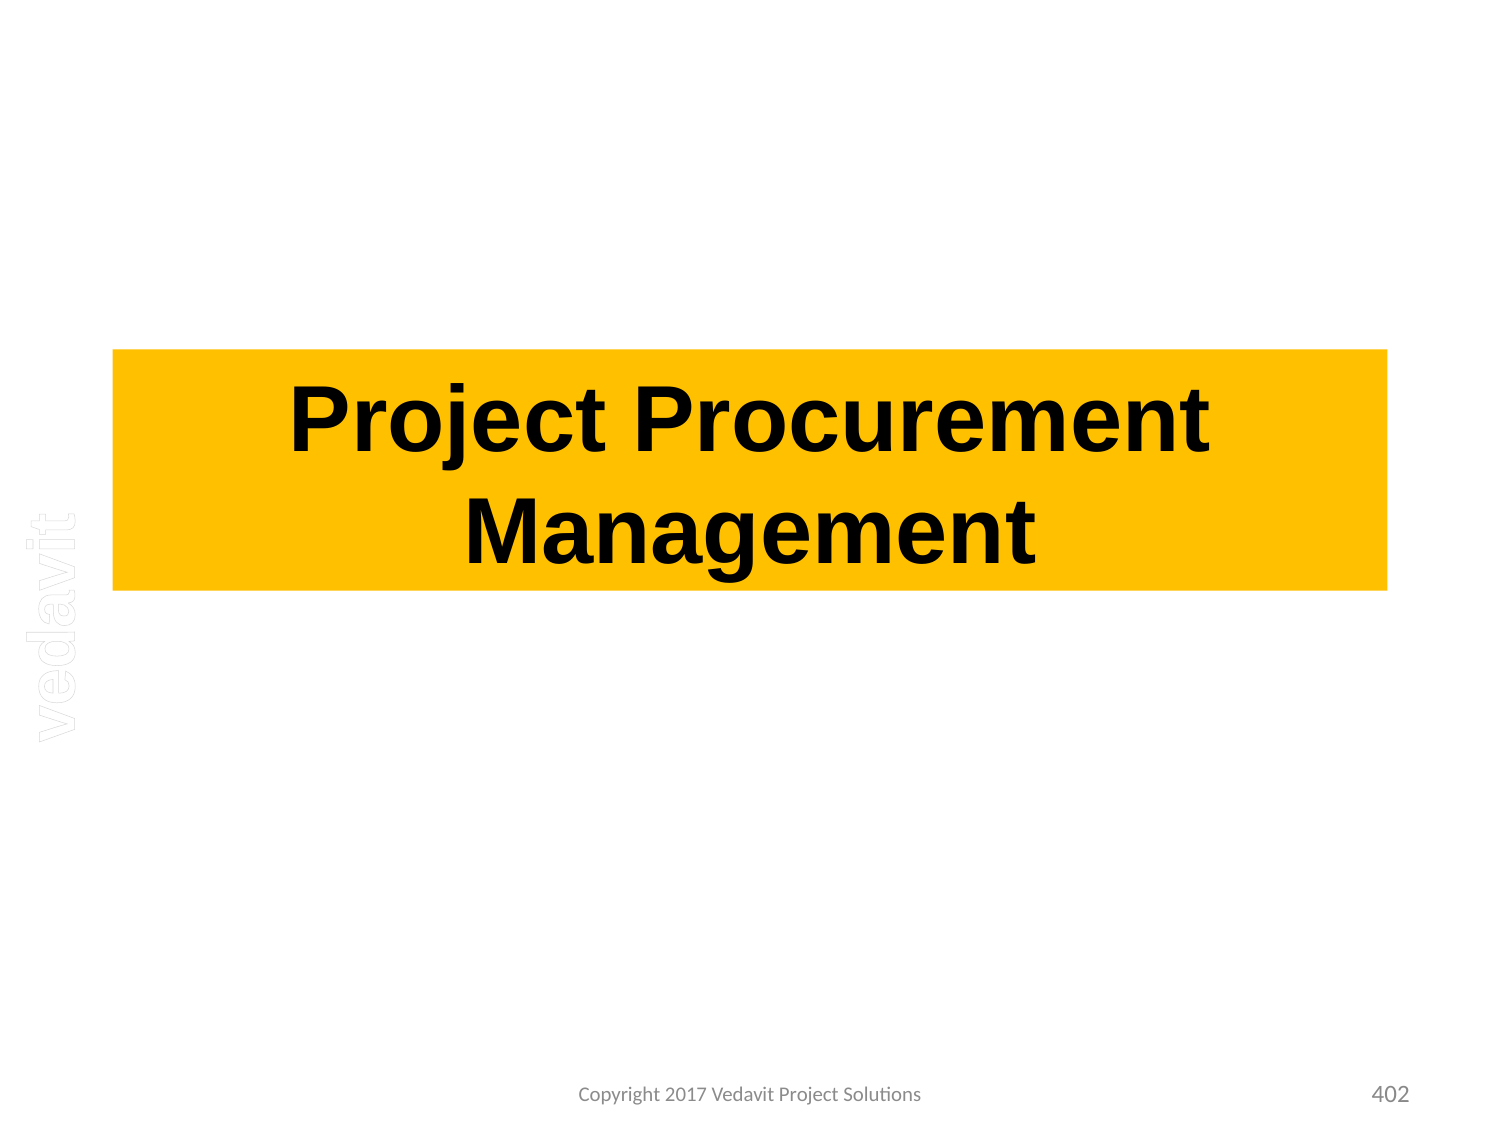

# Project Procurement Management

Copyright 2017 Vedavit Project Solutions
402